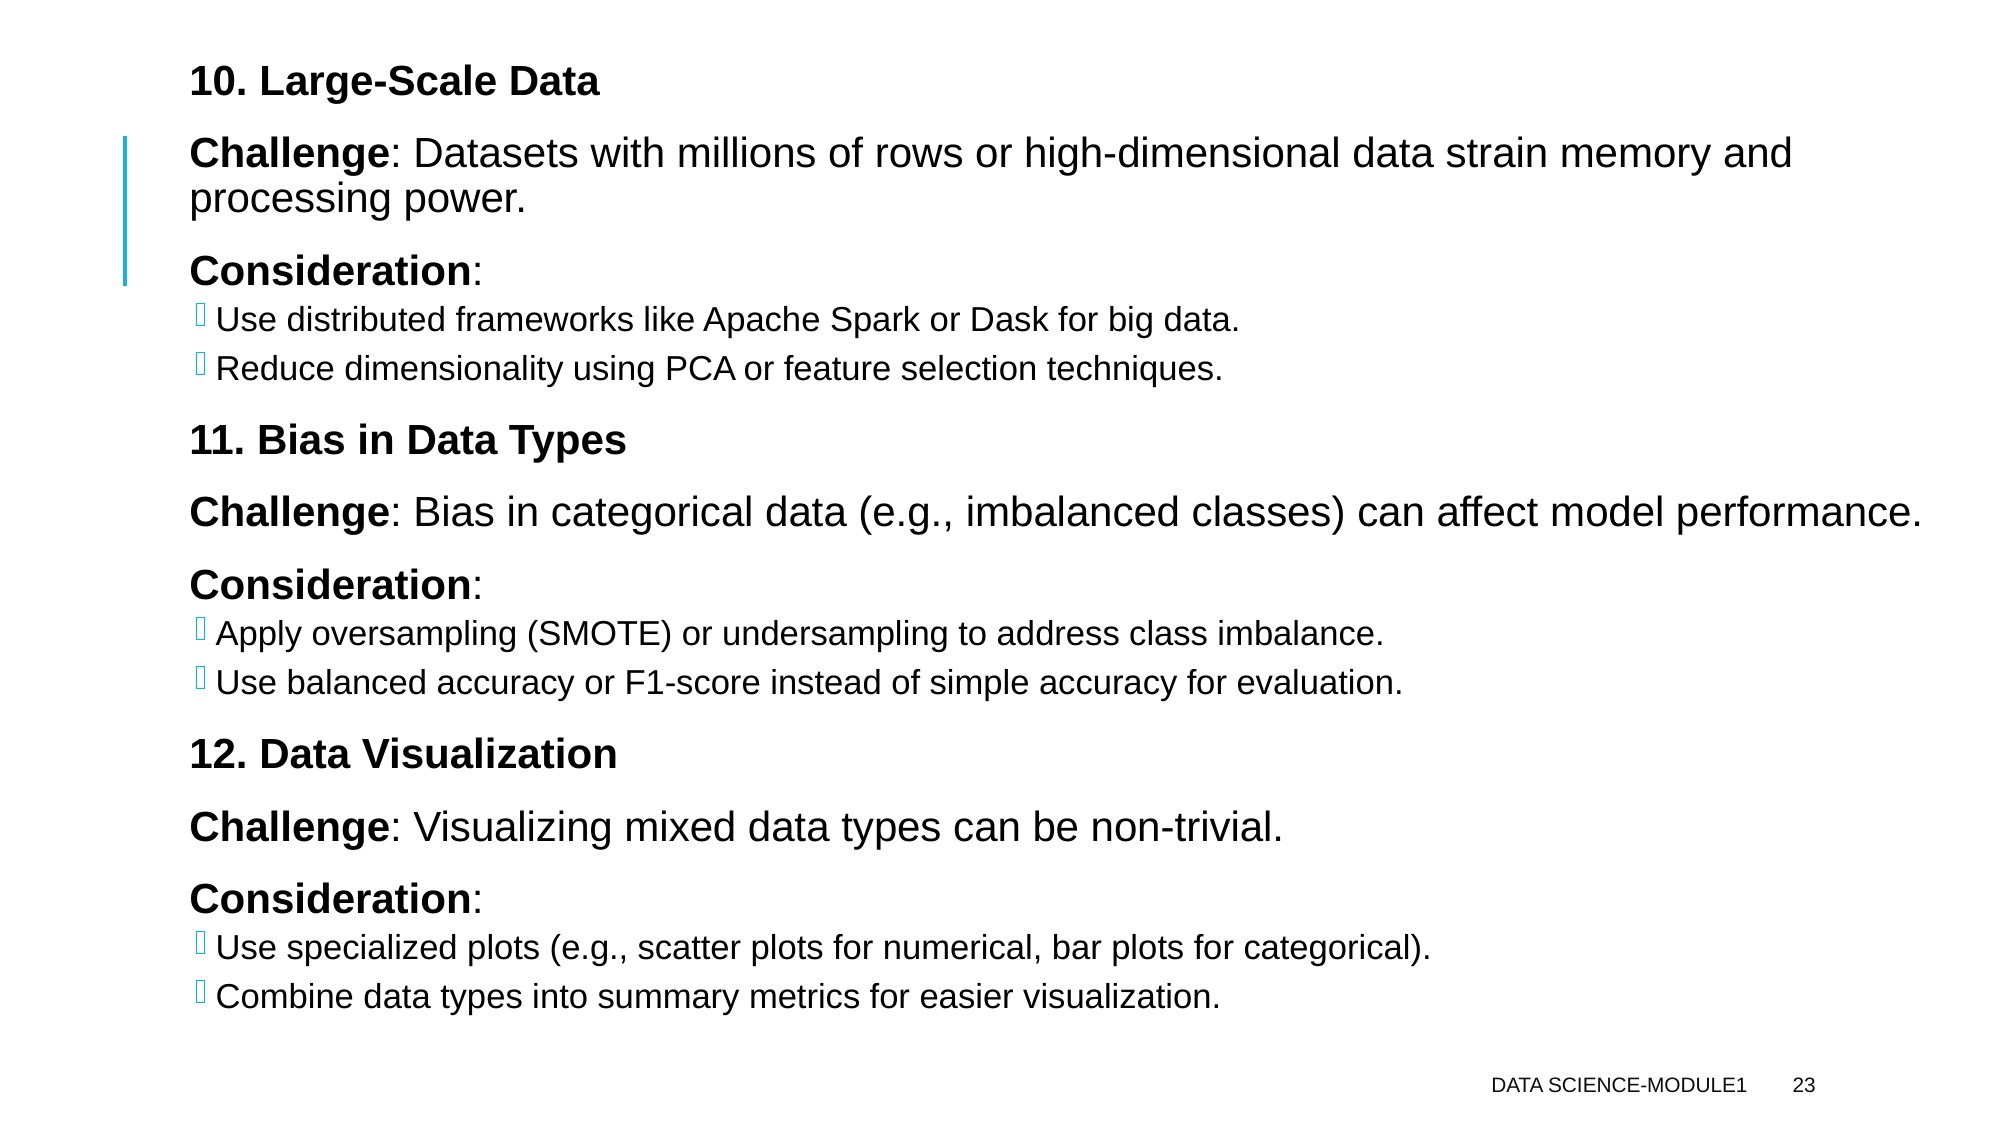

10. Large-Scale Data
Challenge: Datasets with millions of rows or high-dimensional data strain memory and processing power.
Consideration:
Use distributed frameworks like Apache Spark or Dask for big data.
Reduce dimensionality using PCA or feature selection techniques.
11. Bias in Data Types
Challenge: Bias in categorical data (e.g., imbalanced classes) can affect model performance.
Consideration:
Apply oversampling (SMOTE) or undersampling to address class imbalance.
Use balanced accuracy or F1-score instead of simple accuracy for evaluation.
12. Data Visualization
Challenge: Visualizing mixed data types can be non-trivial.
Consideration:
Use specialized plots (e.g., scatter plots for numerical, bar plots for categorical).
Combine data types into summary metrics for easier visualization.

Data Science-Module1
23